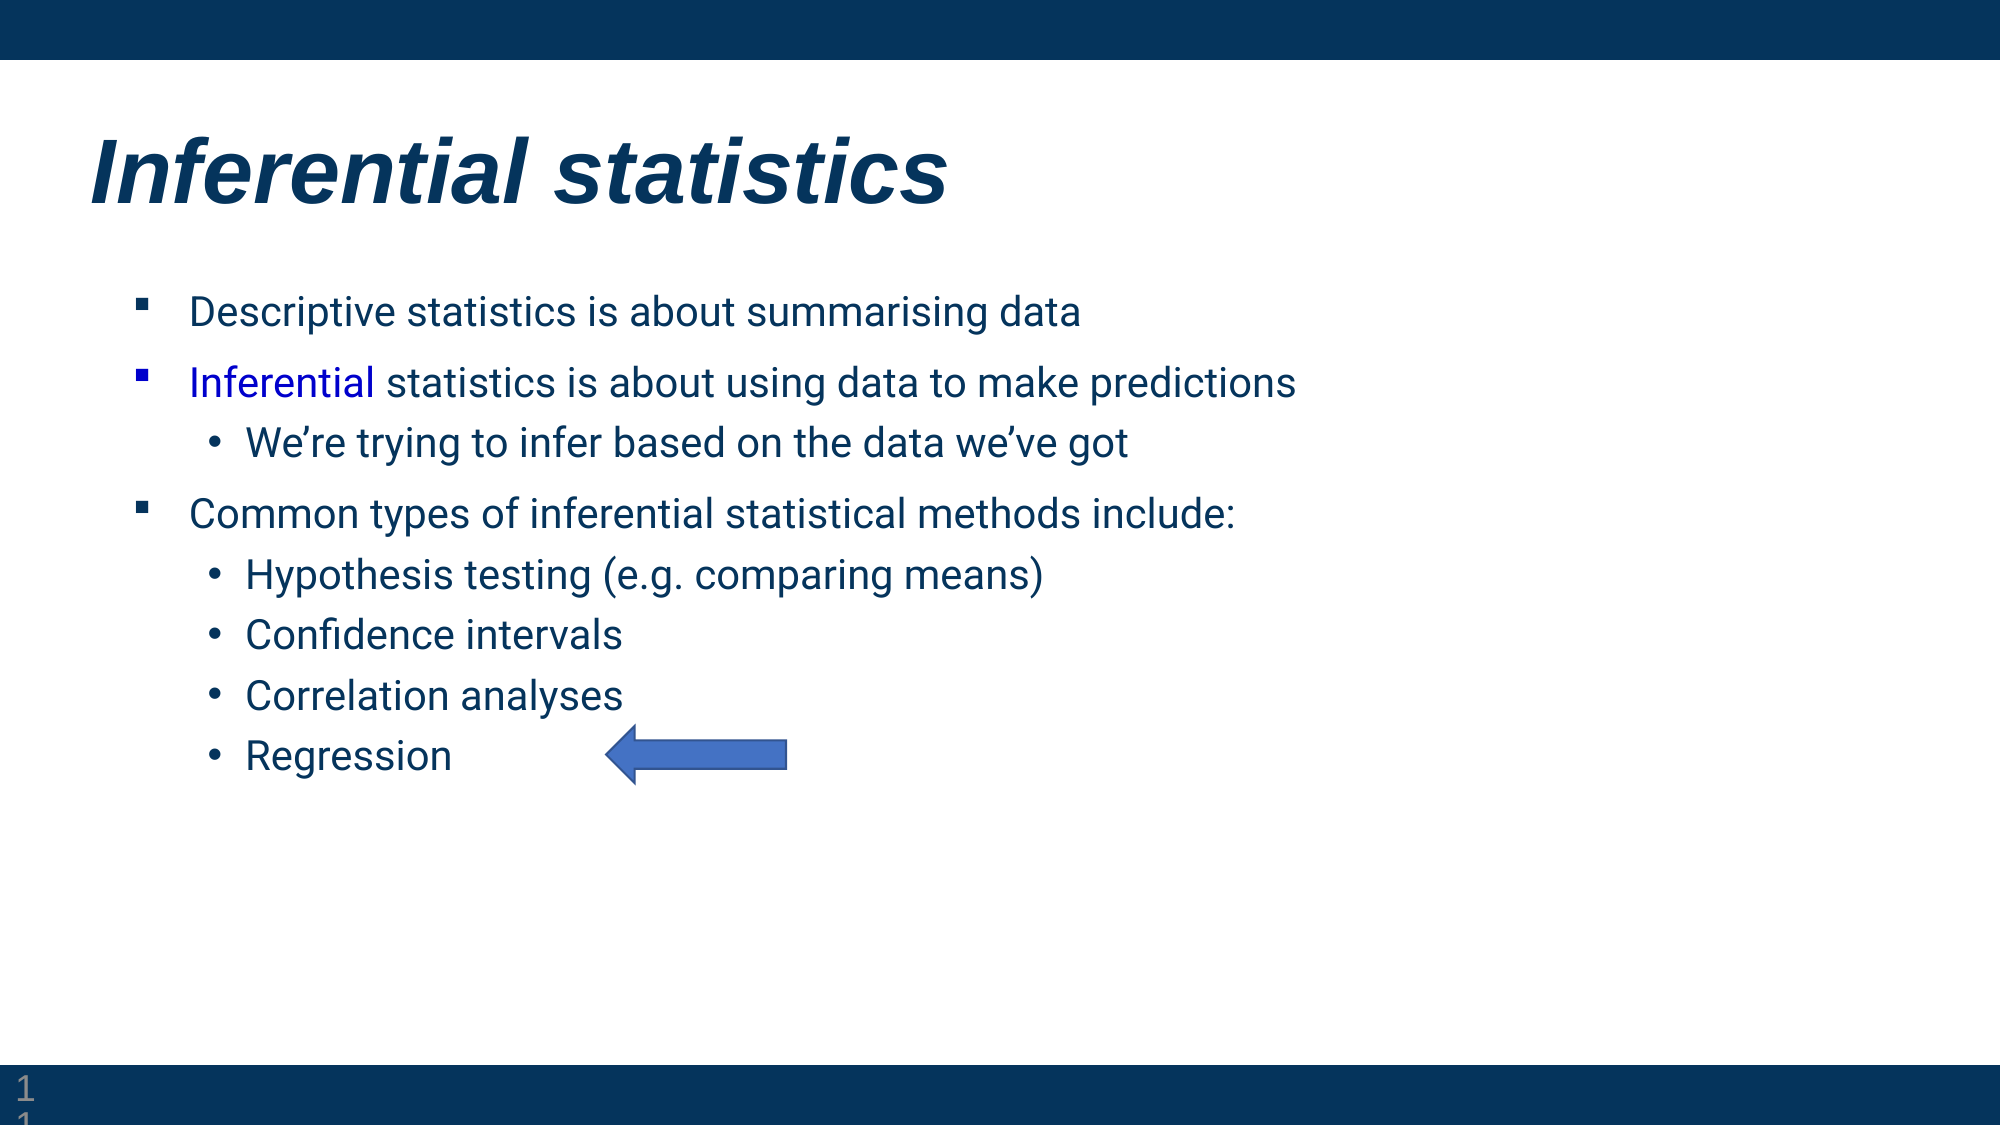

# Inferential statistics
Descriptive statistics is about summarising data
Inferential statistics is about using data to make predictions
We’re trying to infer based on the data we’ve got
Common types of inferential statistical methods include:
Hypothesis testing (e.g. comparing means)
Confidence intervals
Correlation analyses
Regression

11